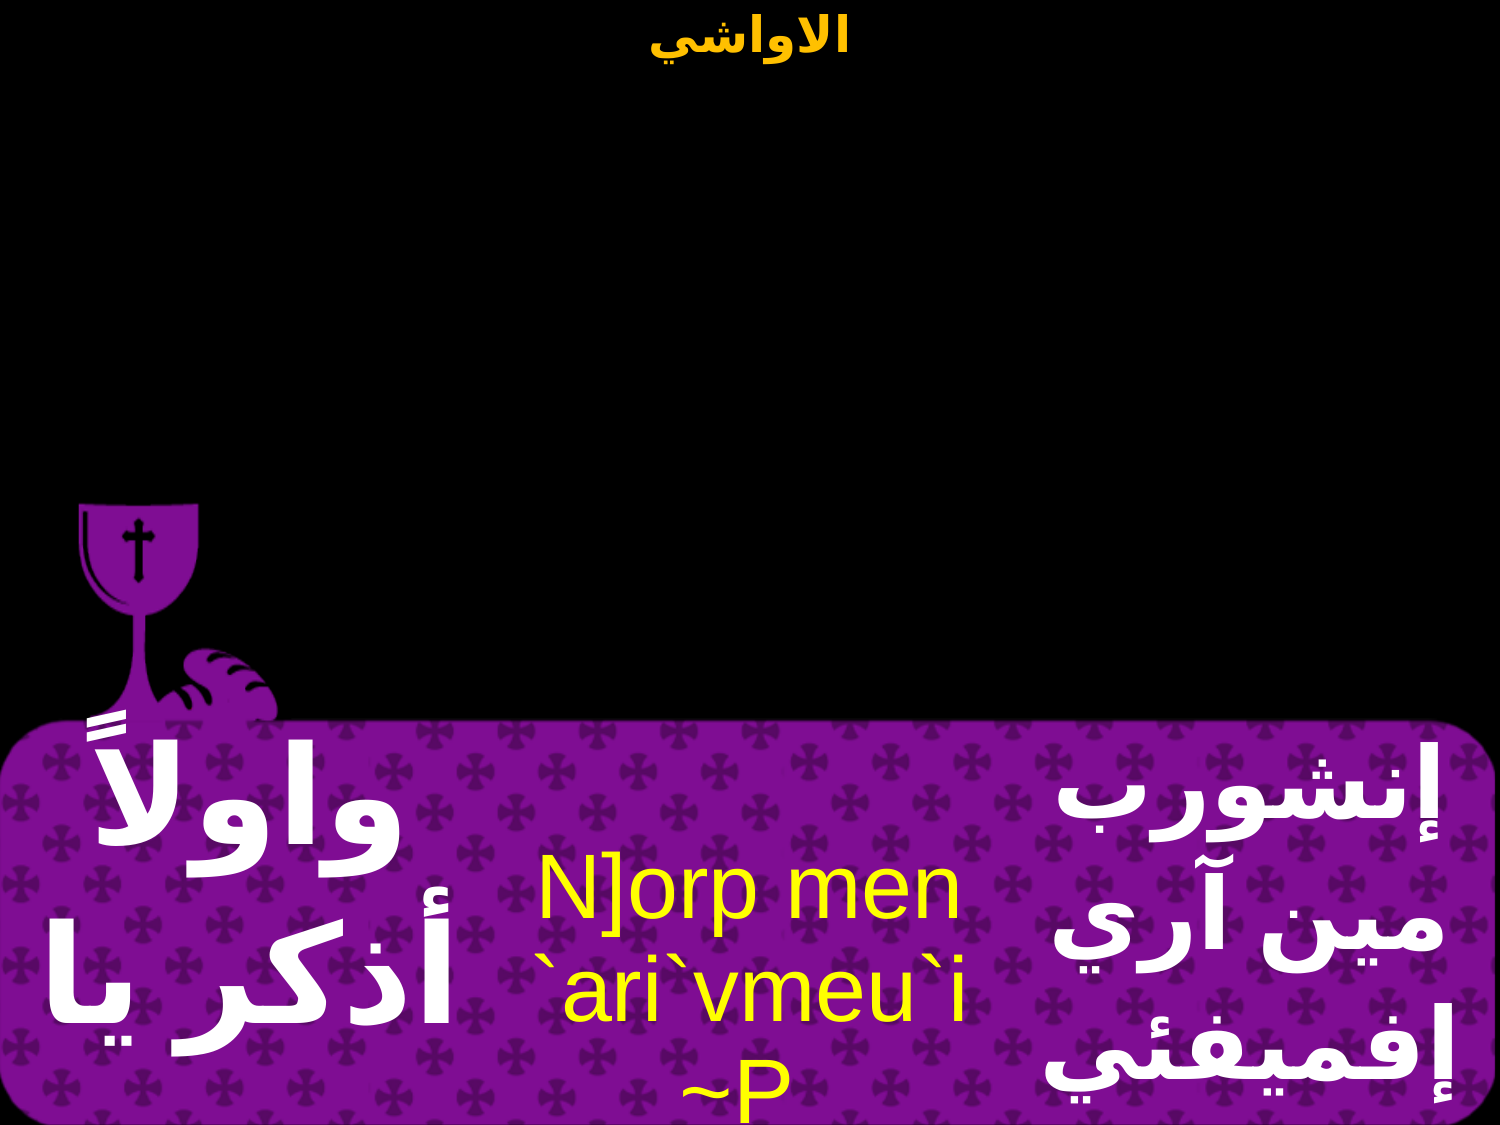

| واولاً أذكر يا رب | N]orp men `ari`vmeu`i ~P\_ | إنشورب مين آري إفميفئي إبشويس |
| --- | --- | --- |